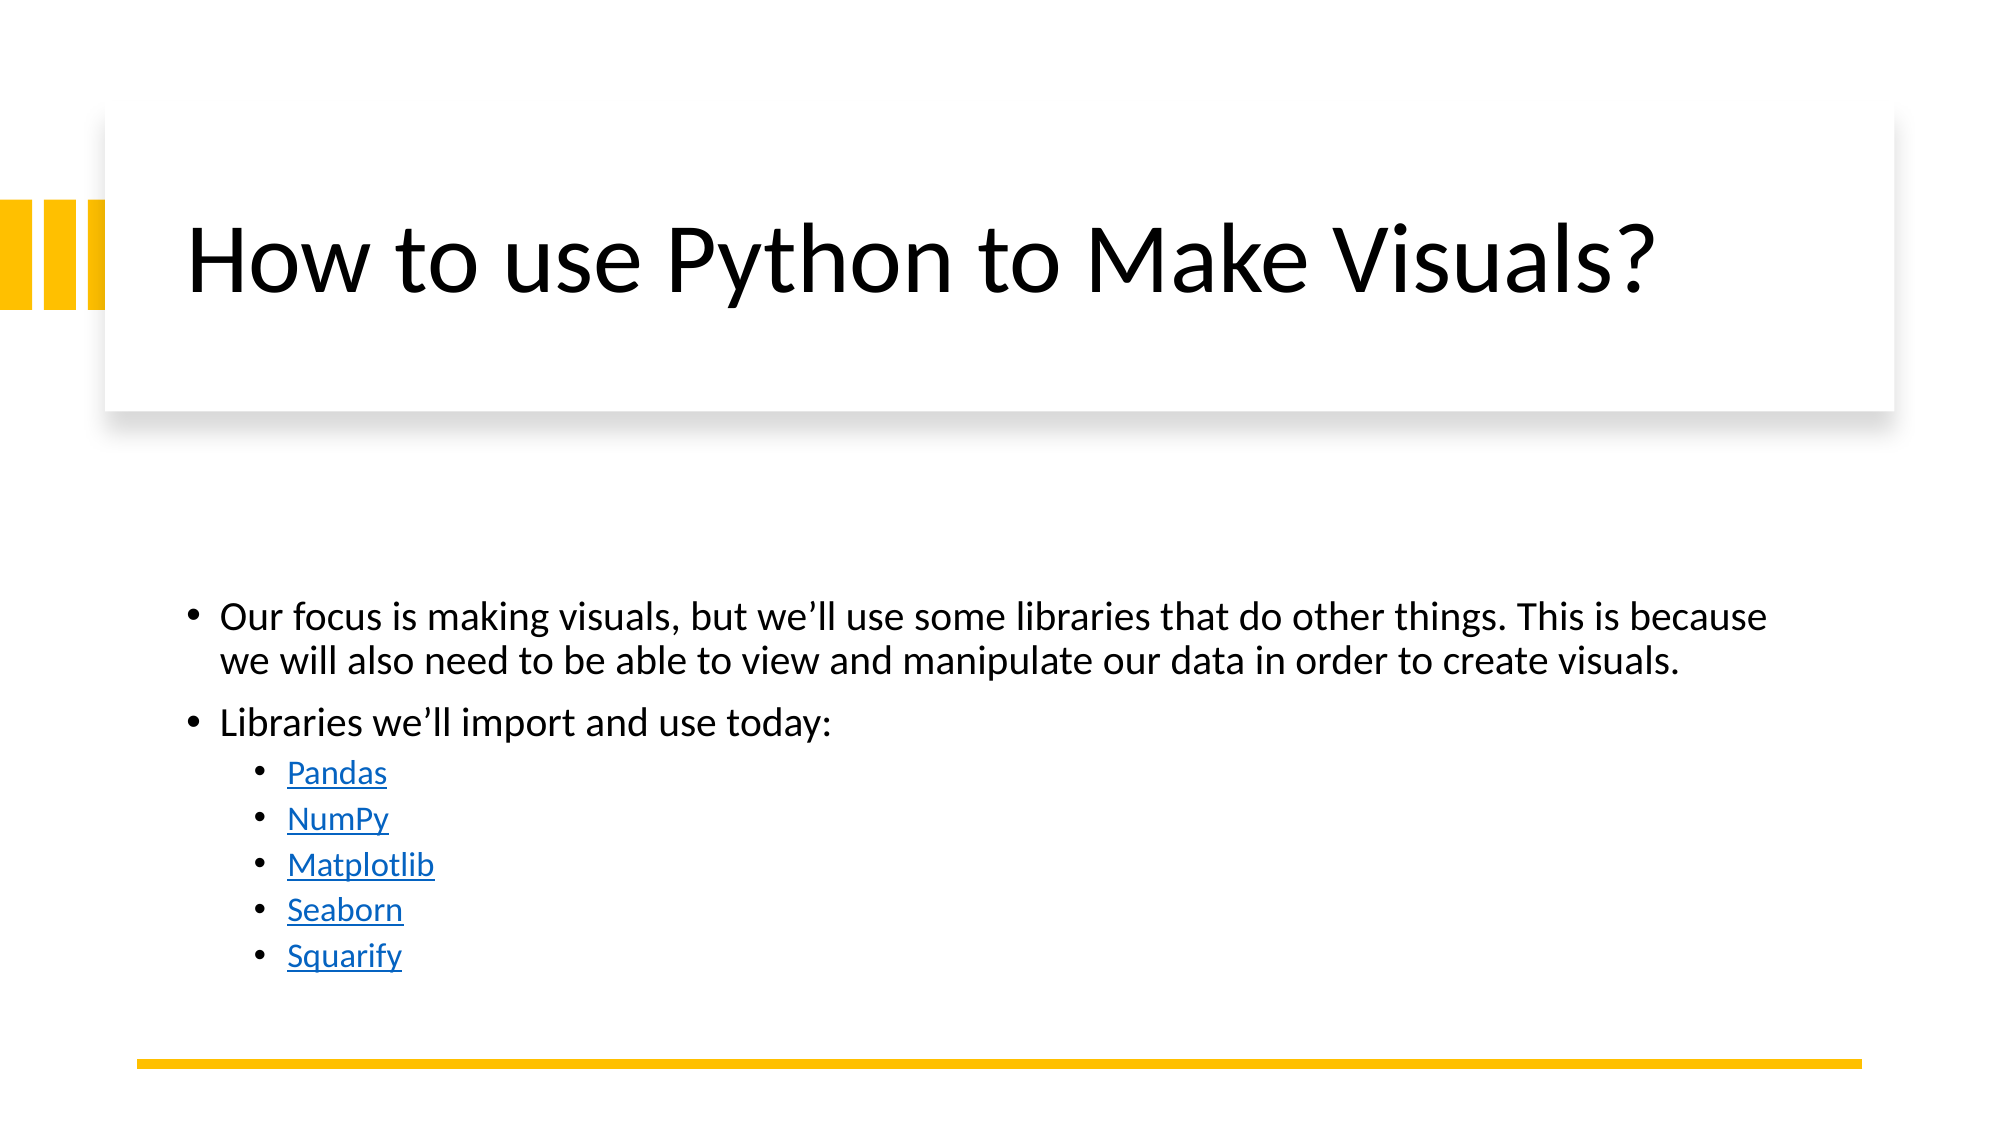

# How to use Python to Make Visuals?

Our focus is making visuals, but we’ll use some libraries that do other things. This is because we will also need to be able to view and manipulate our data in order to create visuals.
Libraries we’ll import and use today:
Pandas
NumPy
Matplotlib
Seaborn
Squarify